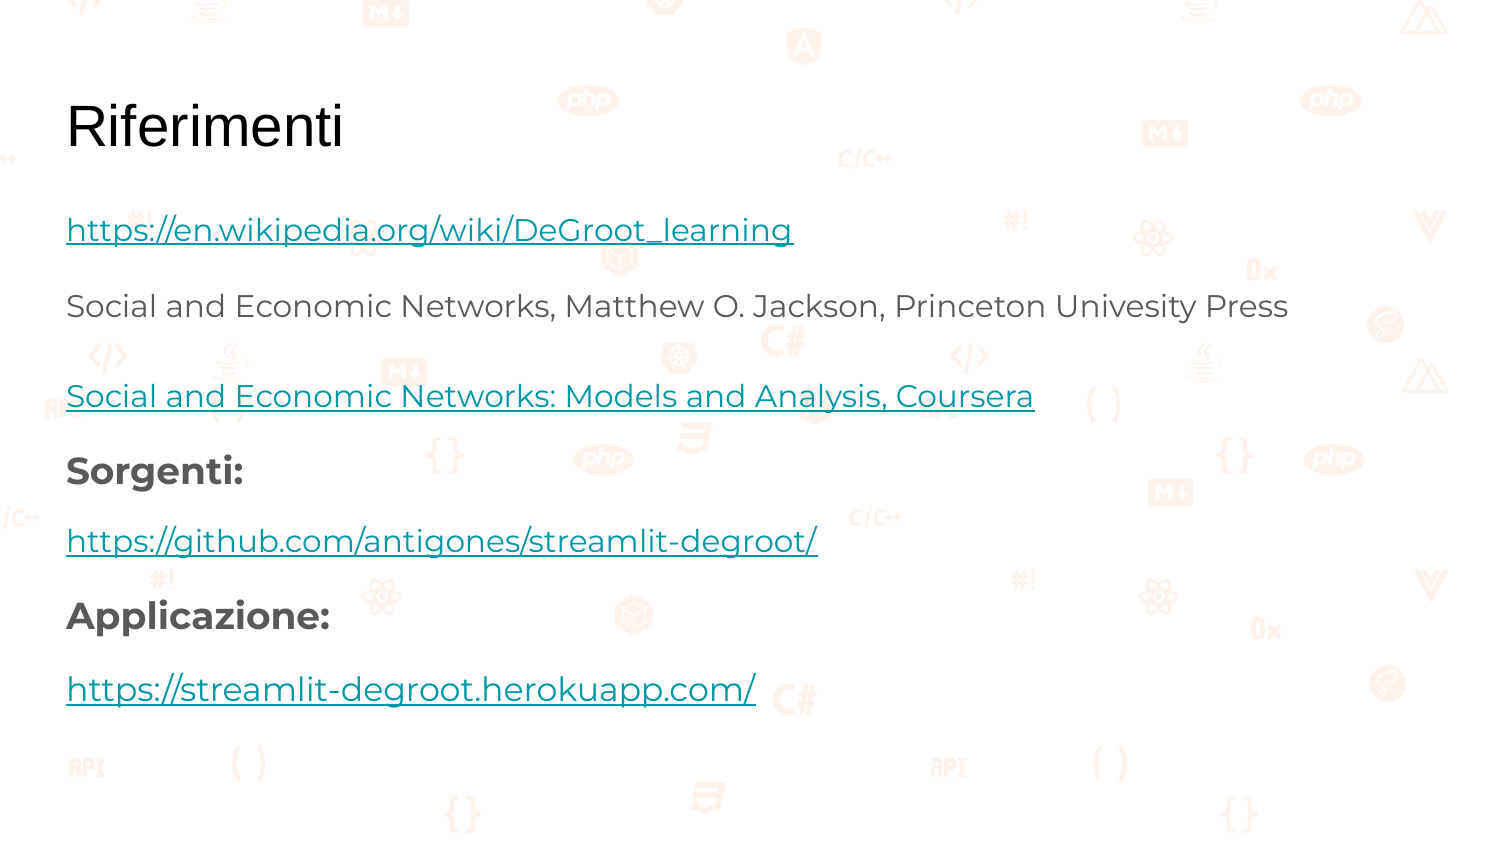

# Riferimenti
https://en.wikipedia.org/wiki/DeGroot_learning
Social and Economic Networks, Matthew O. Jackson, Princeton Univesity Press
Social and Economic Networks: Models and Analysis, Coursera
Sorgenti:
https://github.com/antigones/streamlit-degroot/
Applicazione:
https://streamlit-degroot.herokuapp.com/